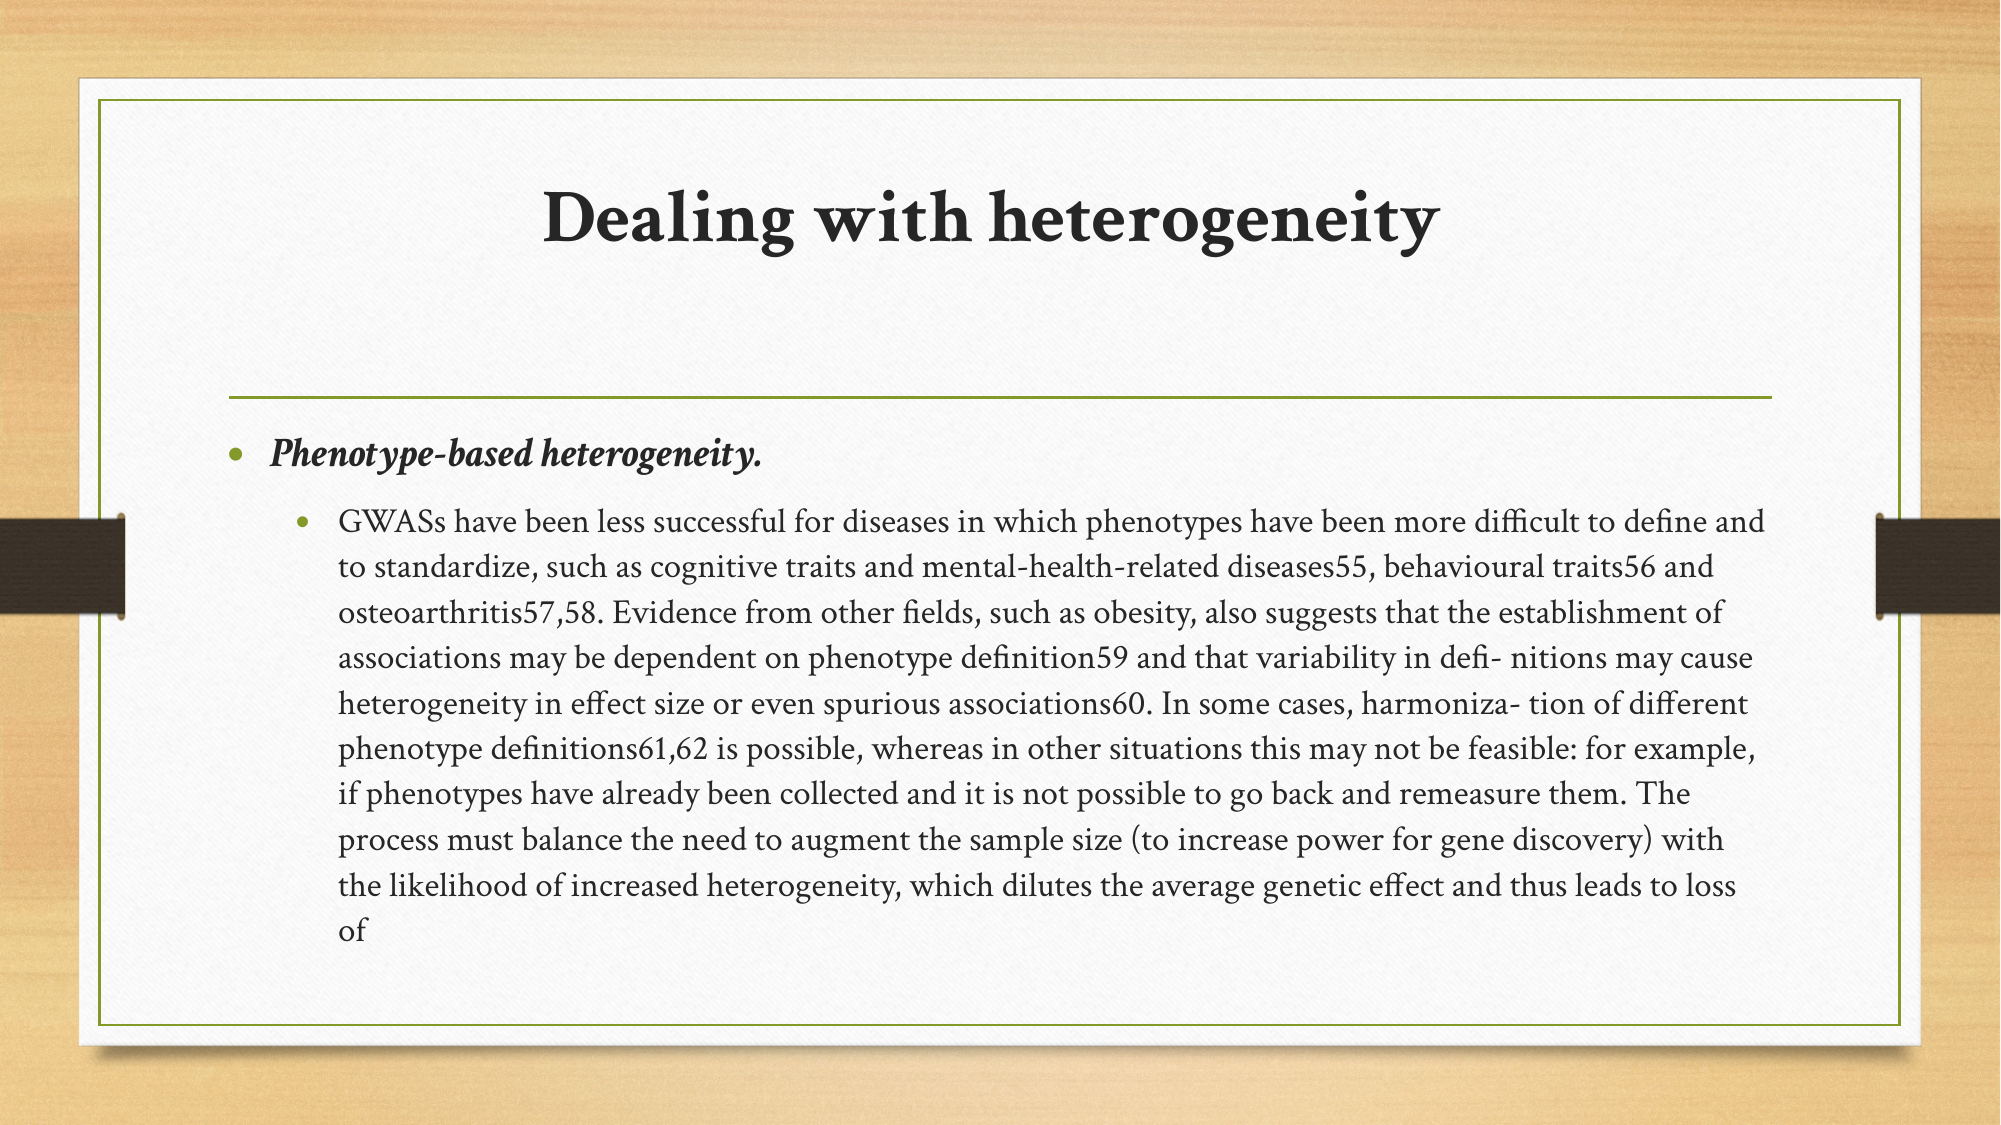

# Dealing with heterogeneity
Phenotype-based heterogeneity.
GWASs have been less successful for diseases in which phenotypes have been more difficult to define and to standardize, such as cognitive traits and mental-health-related diseases55, behavioural traits56 and osteoarthritis57,58. Evidence from other fields, such as obesity, also suggests that the establishment of associations may be dependent on phenotype definition59 and that variability in defi- nitions may cause heterogeneity in effect size or even spurious associations60. In some cases, harmoniza- tion of different phenotype definitions61,62 is possible, whereas in other situations this may not be feasible: for example, if phenotypes have already been collected and it is not possible to go back and remeasure them. The process must balance the need to augment the sample size (to increase power for gene discovery) with the likelihood of increased heterogeneity, which dilutes the average genetic effect and thus leads to loss of